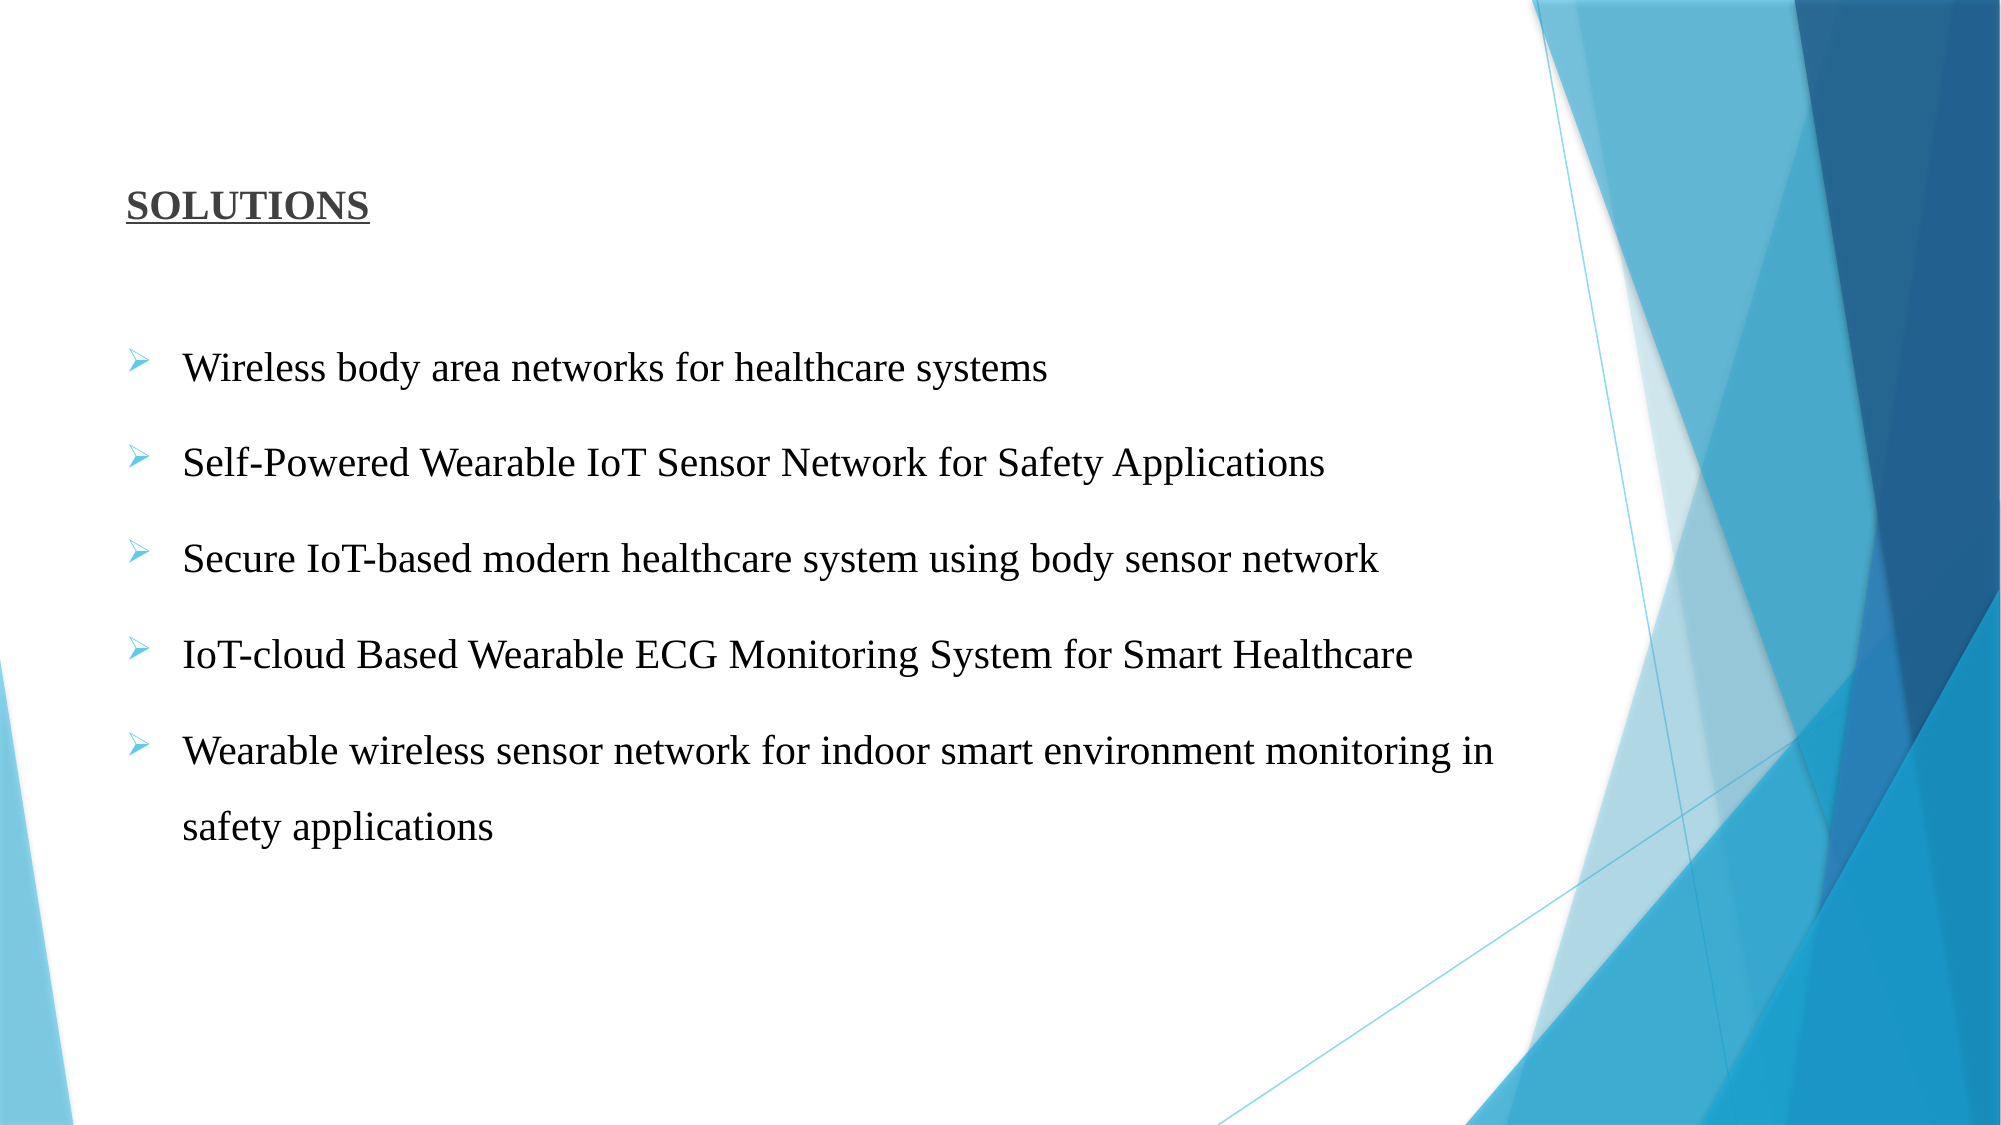

SOLUTIONS

Wireless body area networks for healthcare systems
Self-Powered Wearable IoT Sensor Network for Safety Applications
Secure IoT-based modern healthcare system using body sensor network
IoT-cloud Based Wearable ECG Monitoring System for Smart Healthcare
Wearable wireless sensor network for indoor smart environment monitoring in safety applications